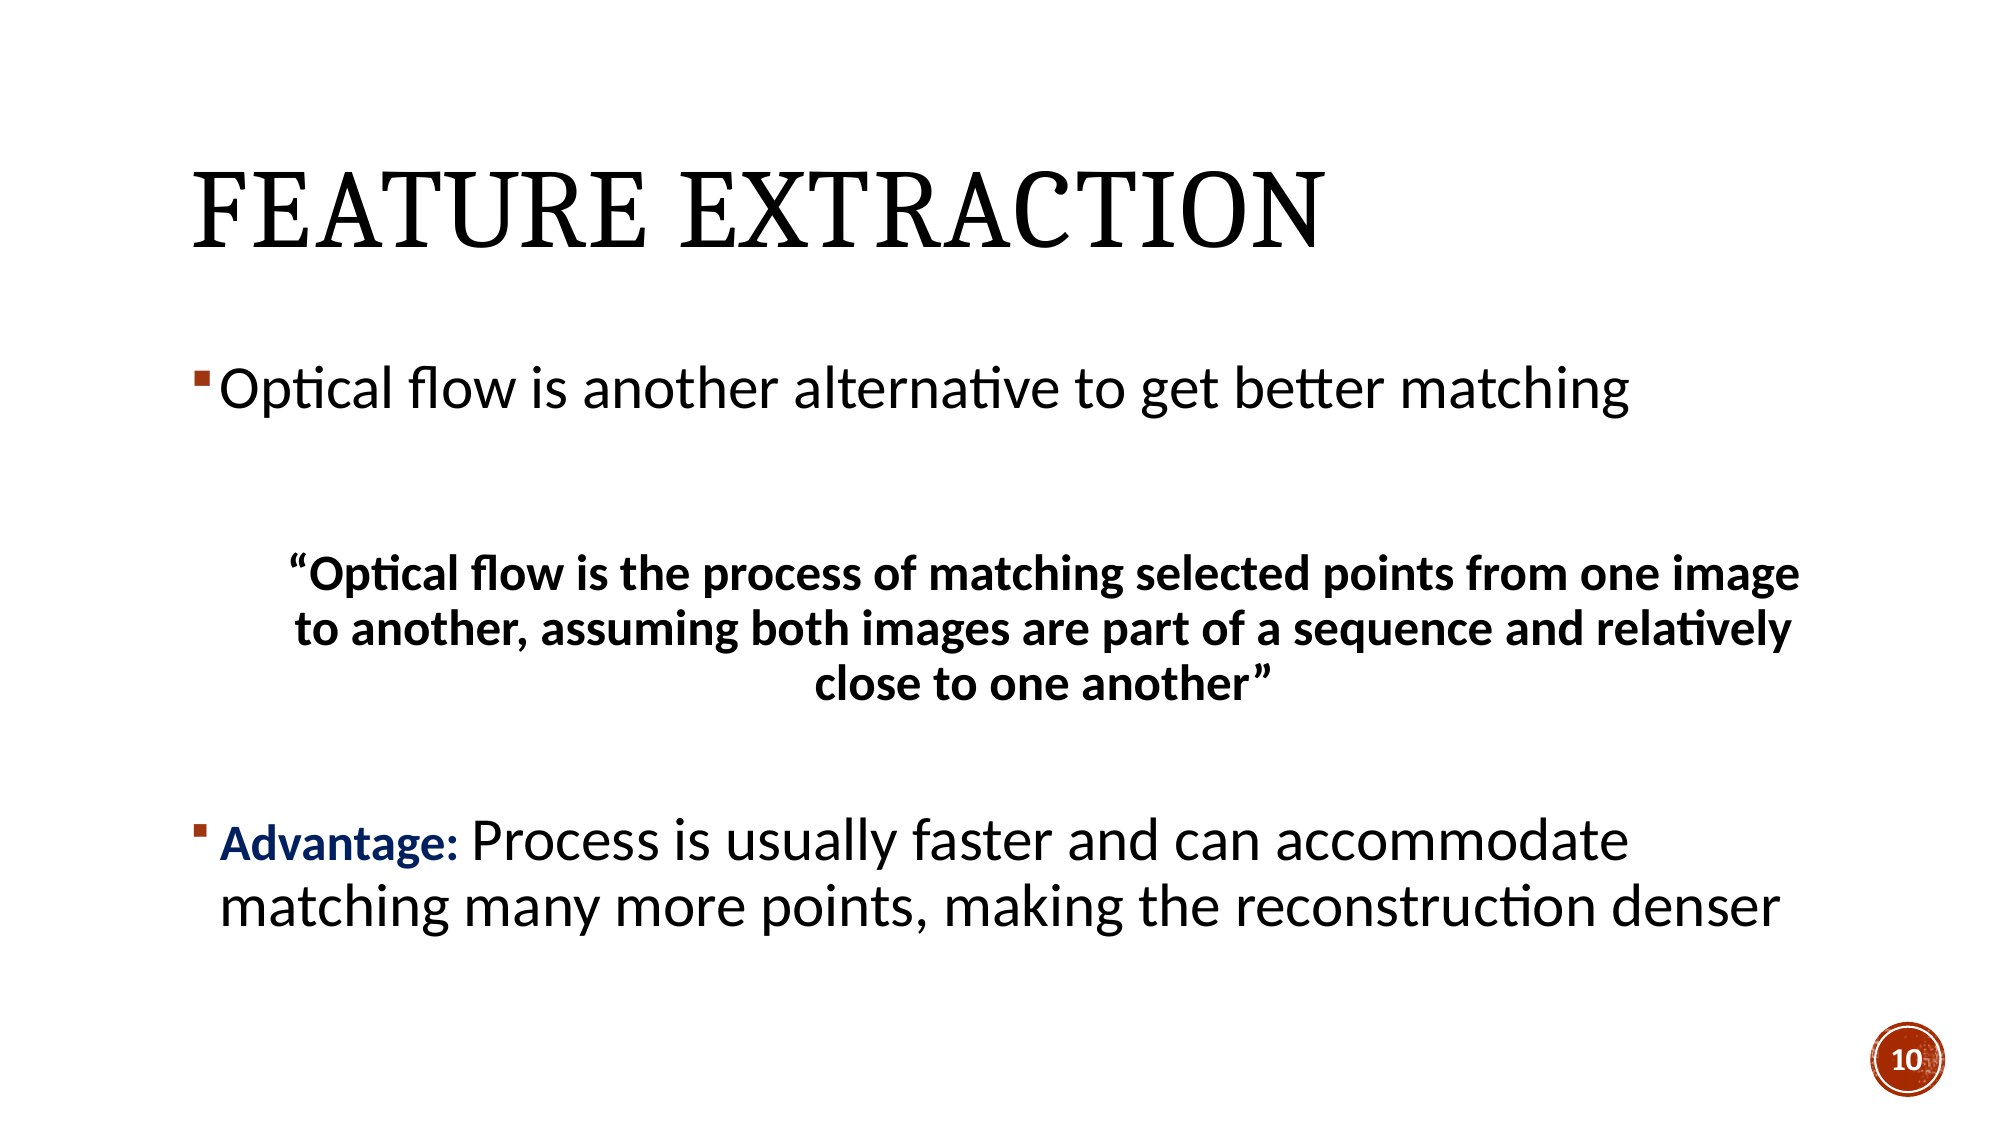

# Feature extraction
Optical flow is another alternative to get better matching

“Optical flow is the process of matching selected points from one image to another, assuming both images are part of a sequence and relatively close to one another”

Advantage: Process is usually faster and can accommodate matching many more points, making the reconstruction denser
10